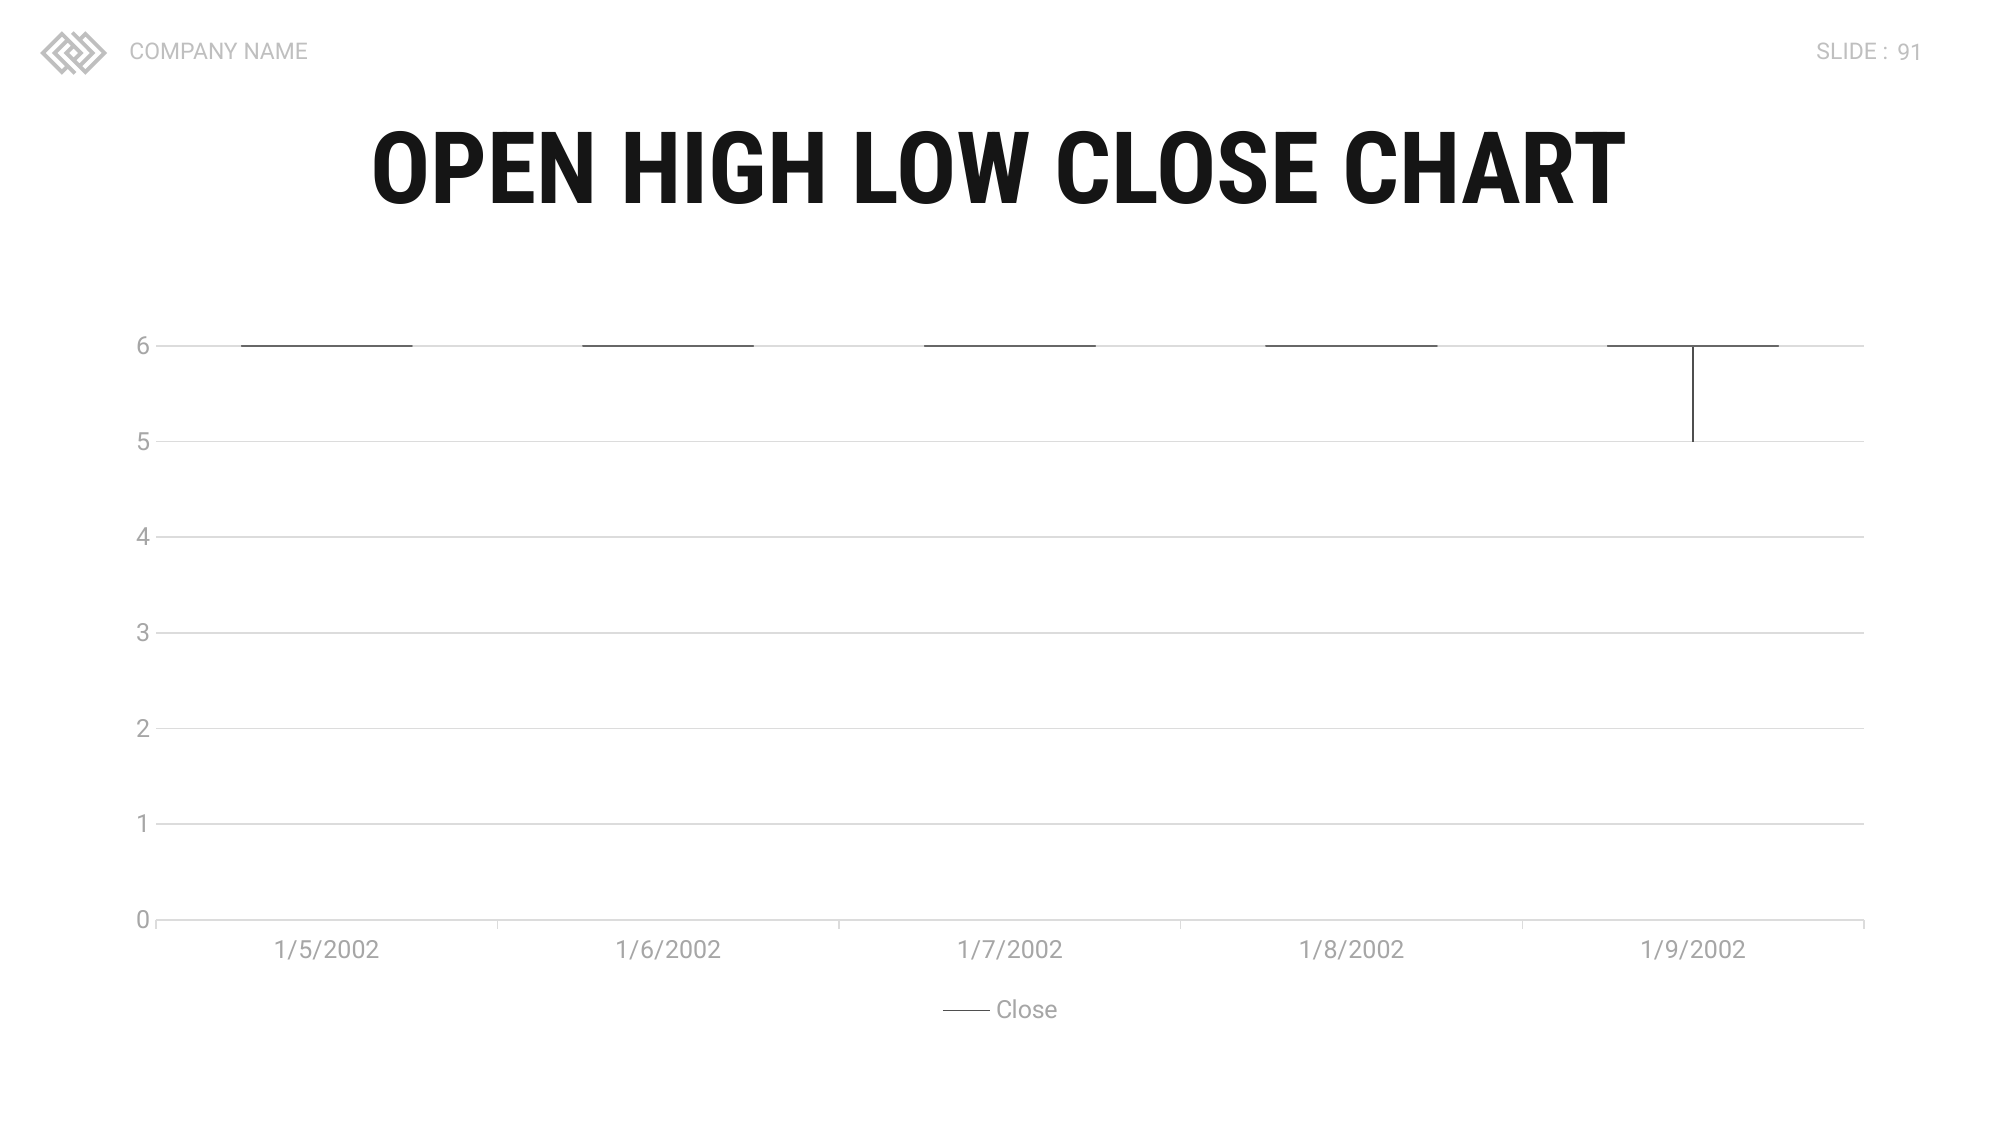

OPEN HIGH LOW CLOSE CHART

[unsupported chart]